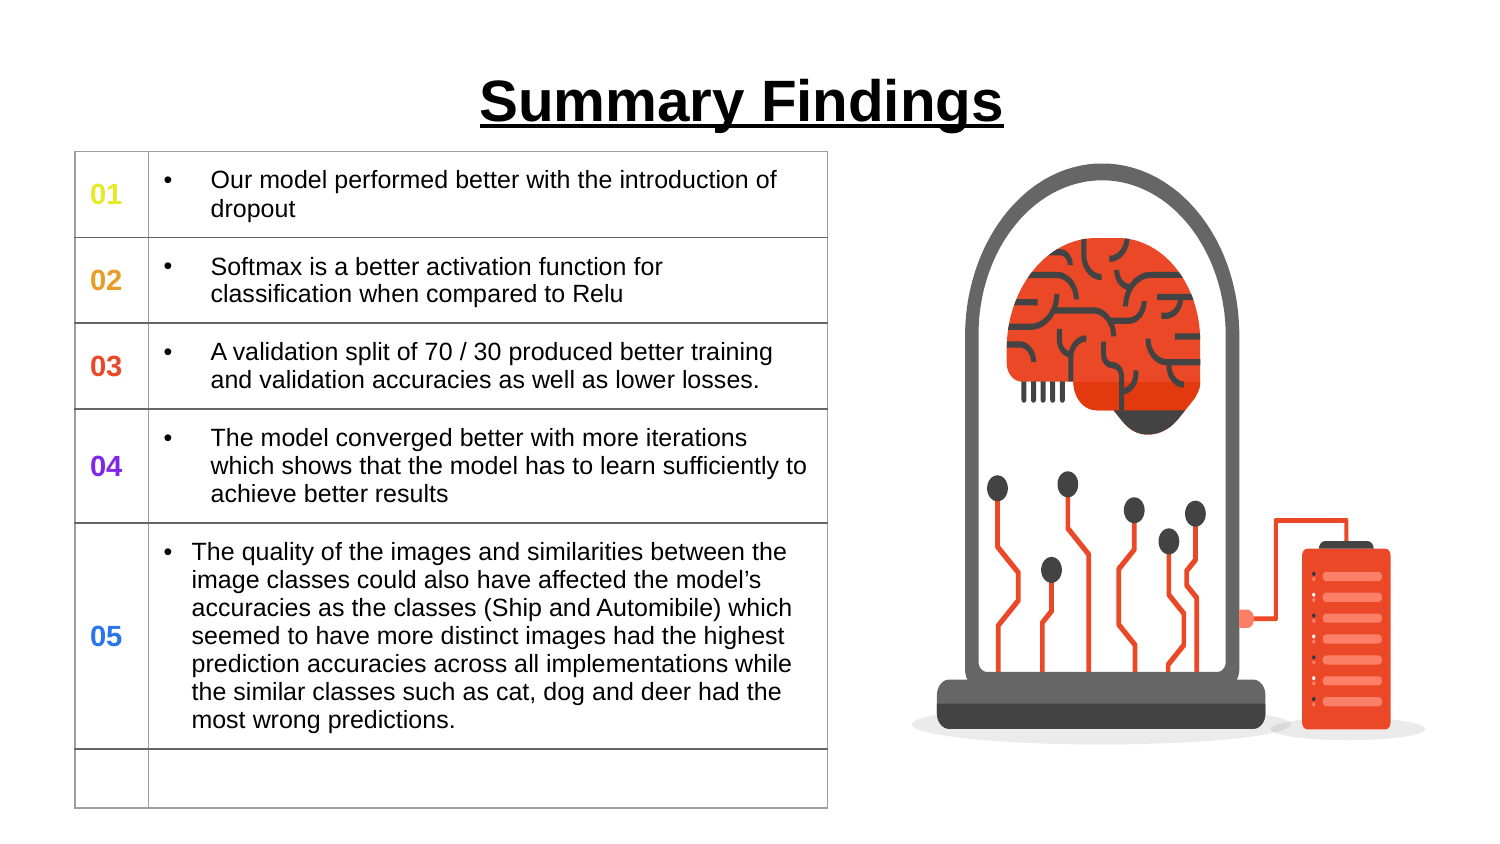

# Summary Findings
| 01 | Our model performed better with the introduction of dropout |
| --- | --- |
| 02 | Softmax is a better activation function for classification when compared to Relu |
| 03 | A validation split of 70 / 30 produced better training and validation accuracies as well as lower losses. |
| 04 | The model converged better with more iterations which shows that the model has to learn sufficiently to achieve better results |
| 05 | The quality of the images and similarities between the image classes could also have affected the model’s accuracies as the classes (Ship and Automibile) which seemed to have more distinct images had the highest prediction accuracies across all implementations while the similar classes such as cat, dog and deer had the most wrong predictions. |
|  |  |